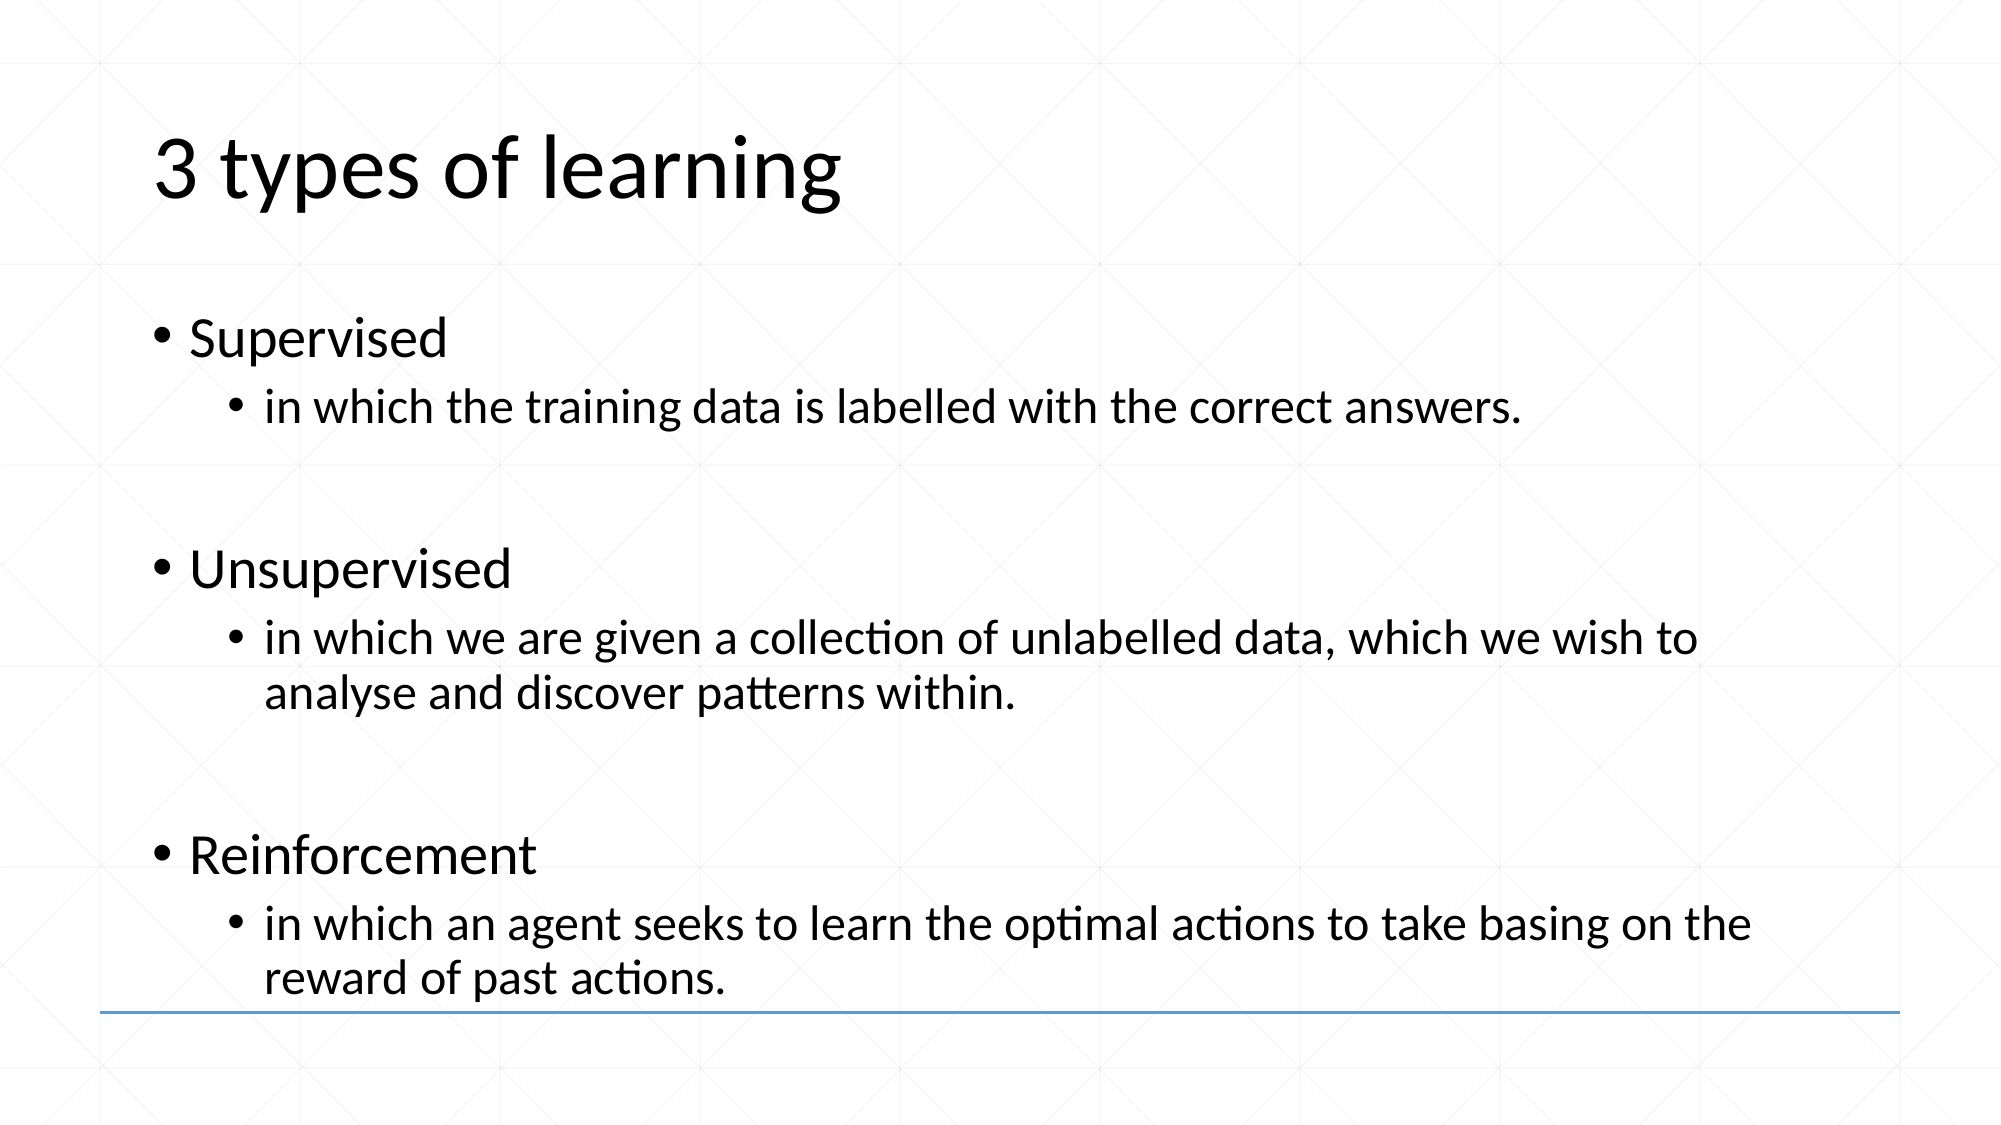

# 3 types of learning
Supervised
in which the training data is labelled with the correct answers.

Unsupervised
in which we are given a collection of unlabelled data, which we wish to analyse and discover patterns within.

Reinforcement
in which an agent seeks to learn the optimal actions to take basing on the reward of past actions.